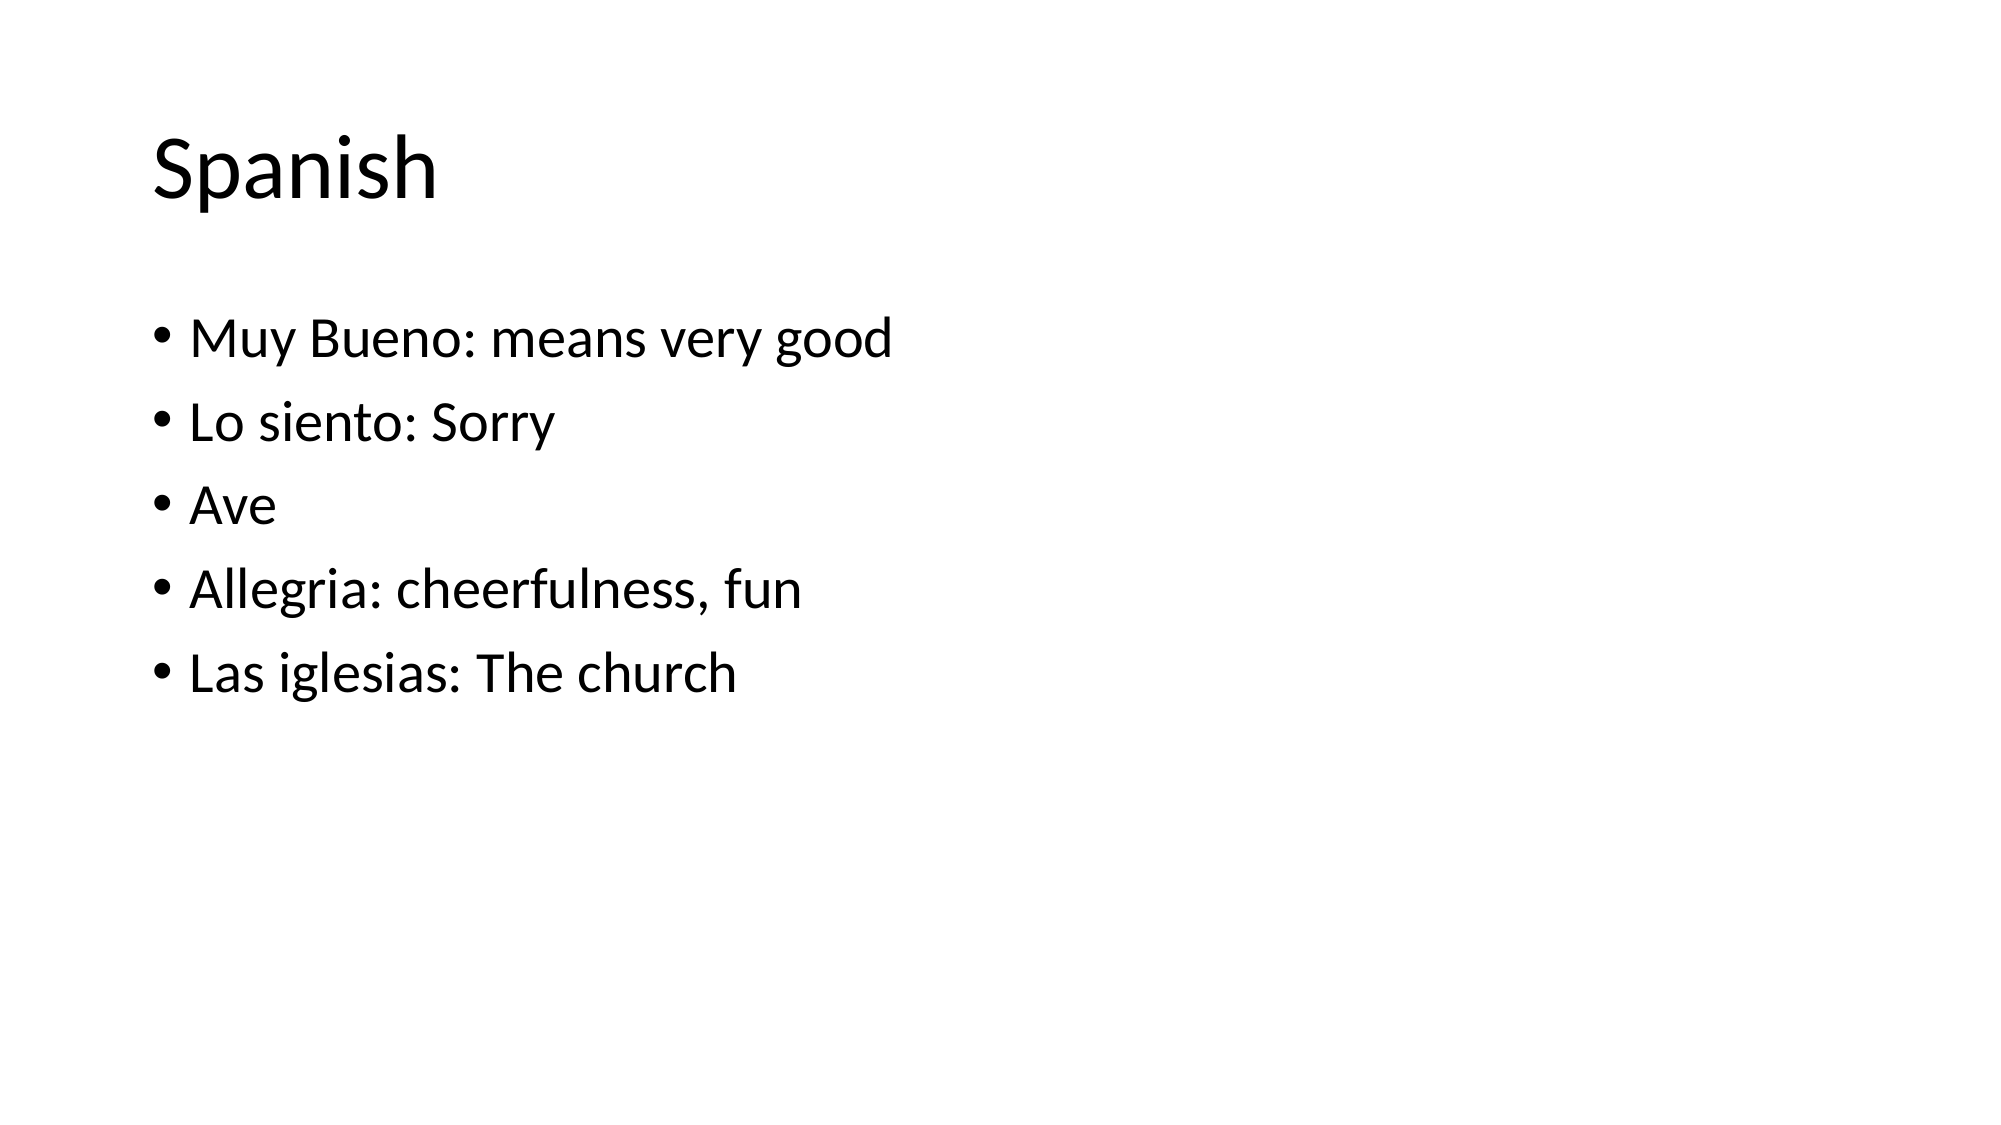

# Spanish
Muy Bueno: means very good
Lo siento: Sorry
Ave
Allegria: cheerfulness, fun
Las iglesias: The church